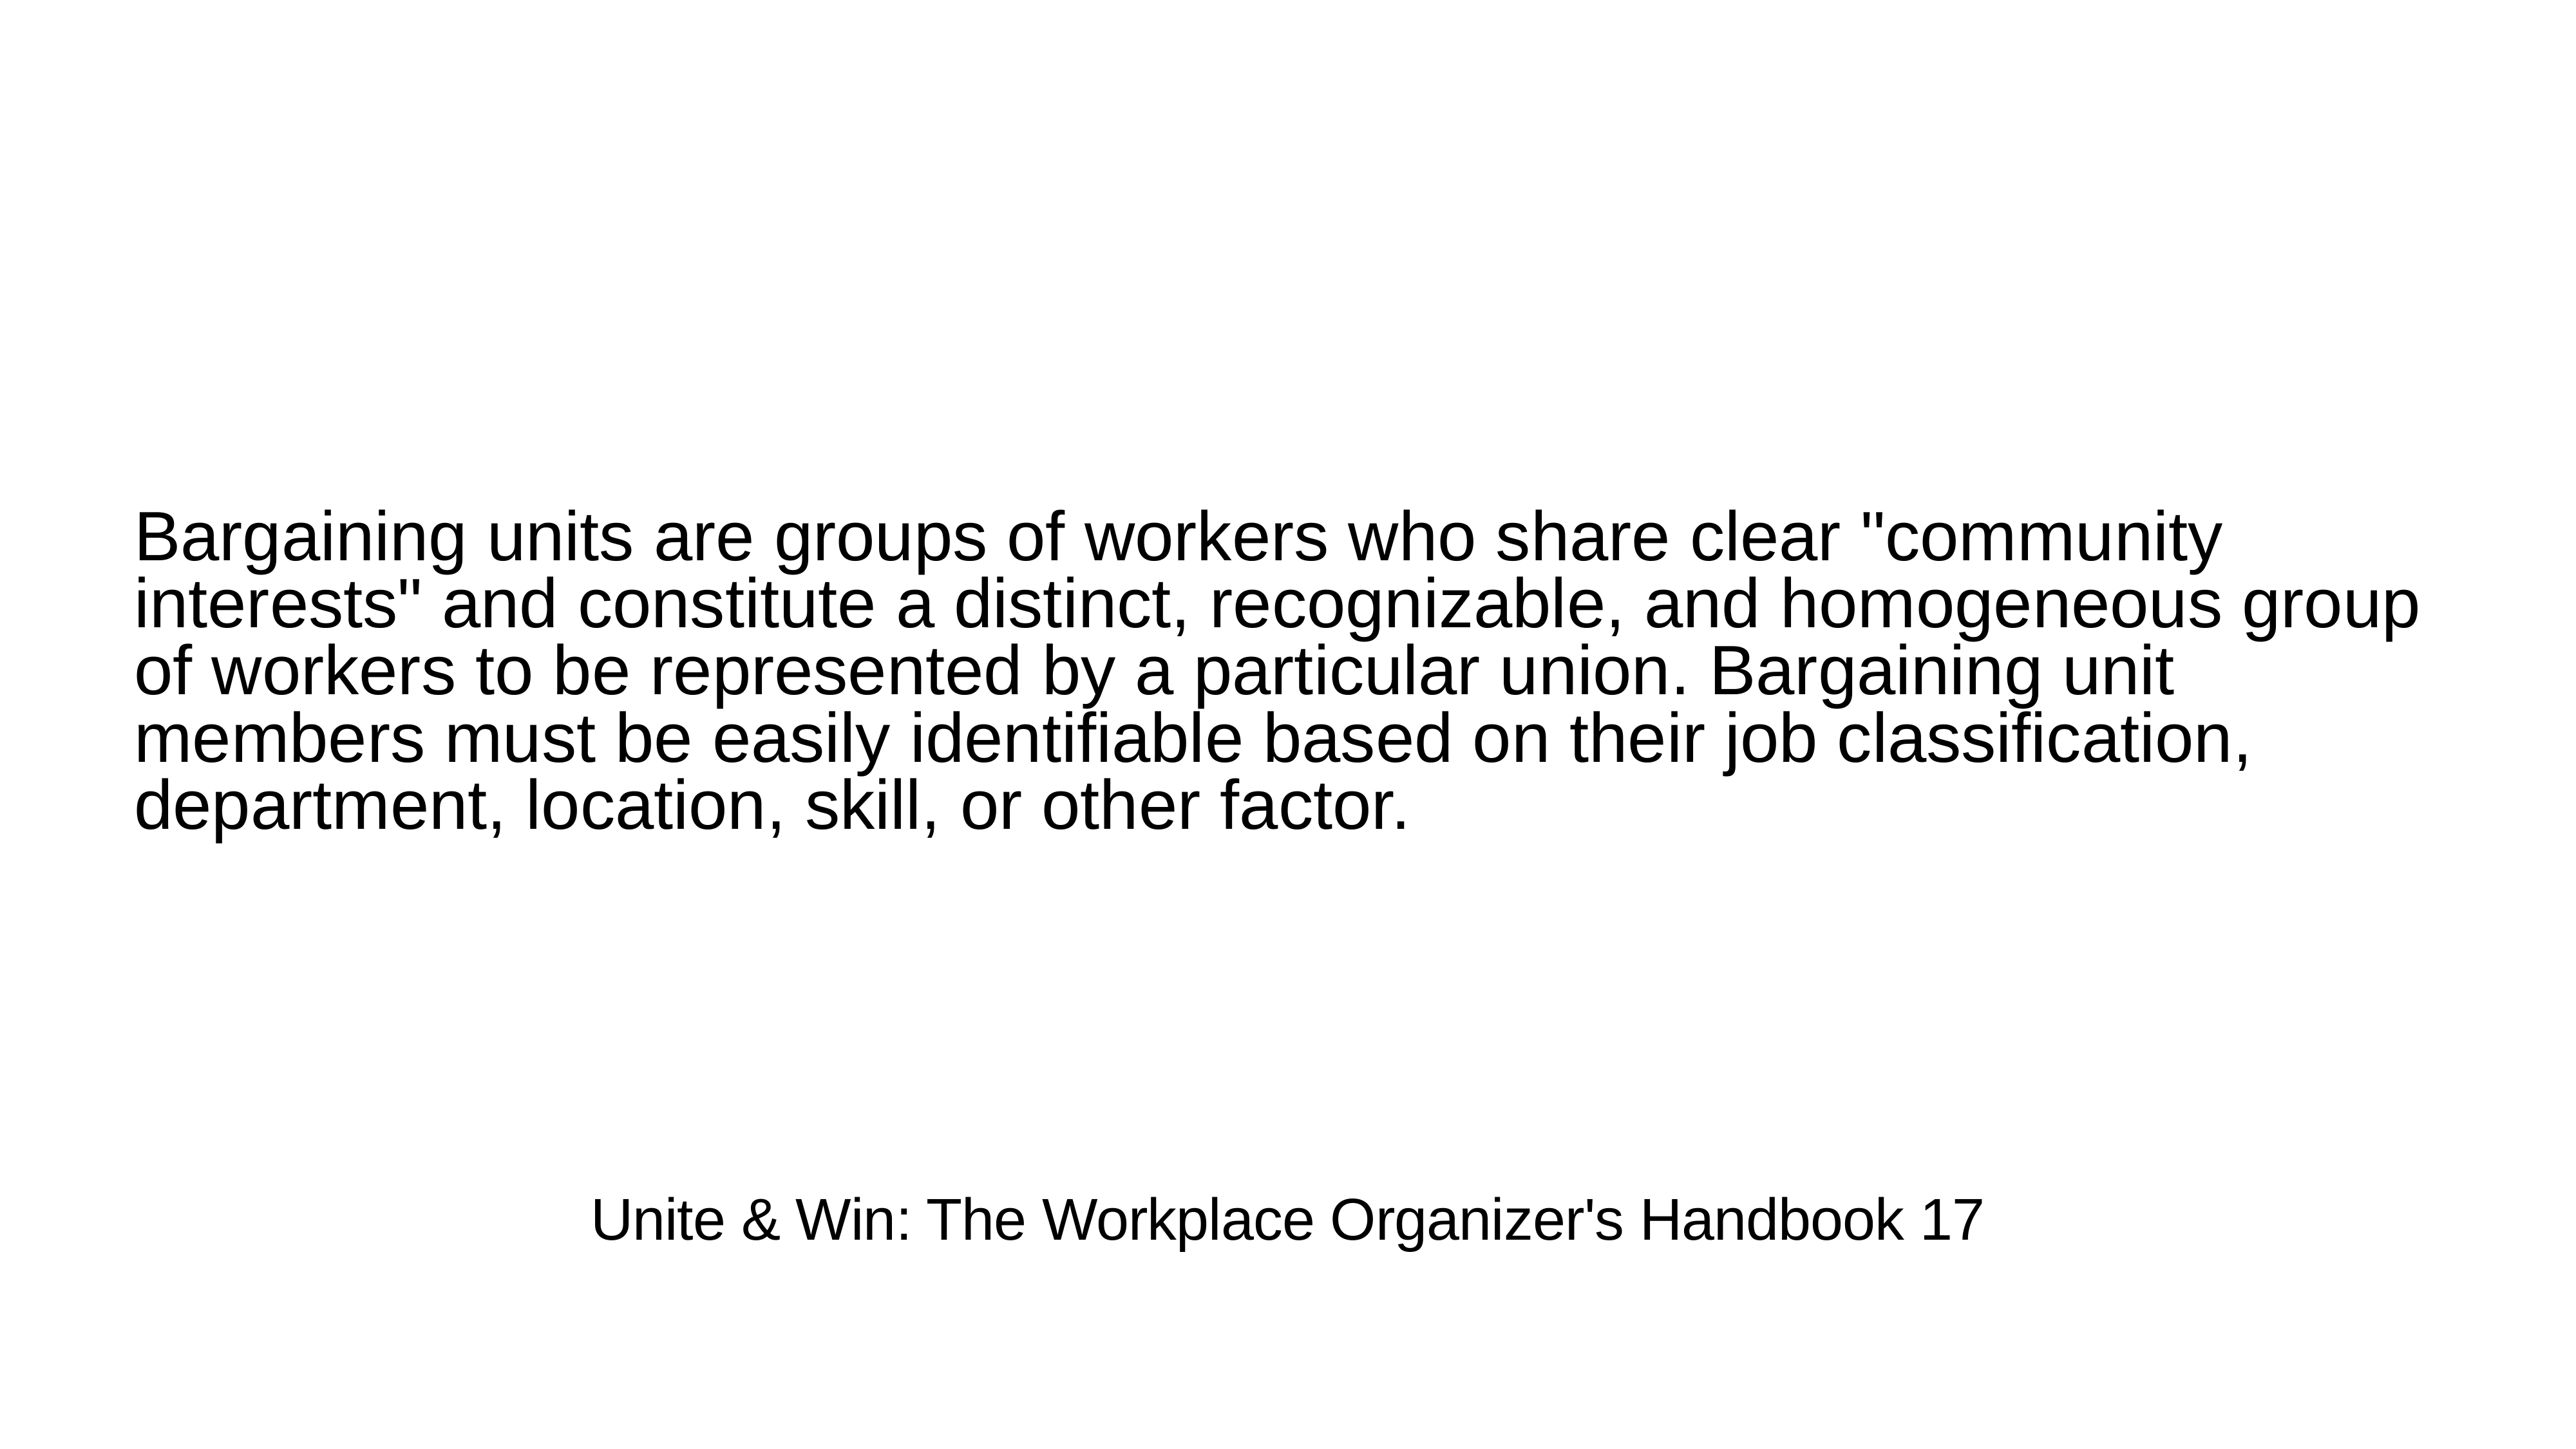

Bargaining units are groups of workers who share clear "community interests" and constitute a distinct, recognizable, and homogeneous group of workers to be represented by a particular union. Bargaining unit members must be easily identifiable based on their job classification, department, location, skill, or other factor.
Unite & Win: The Workplace Organizer's Handbook 17